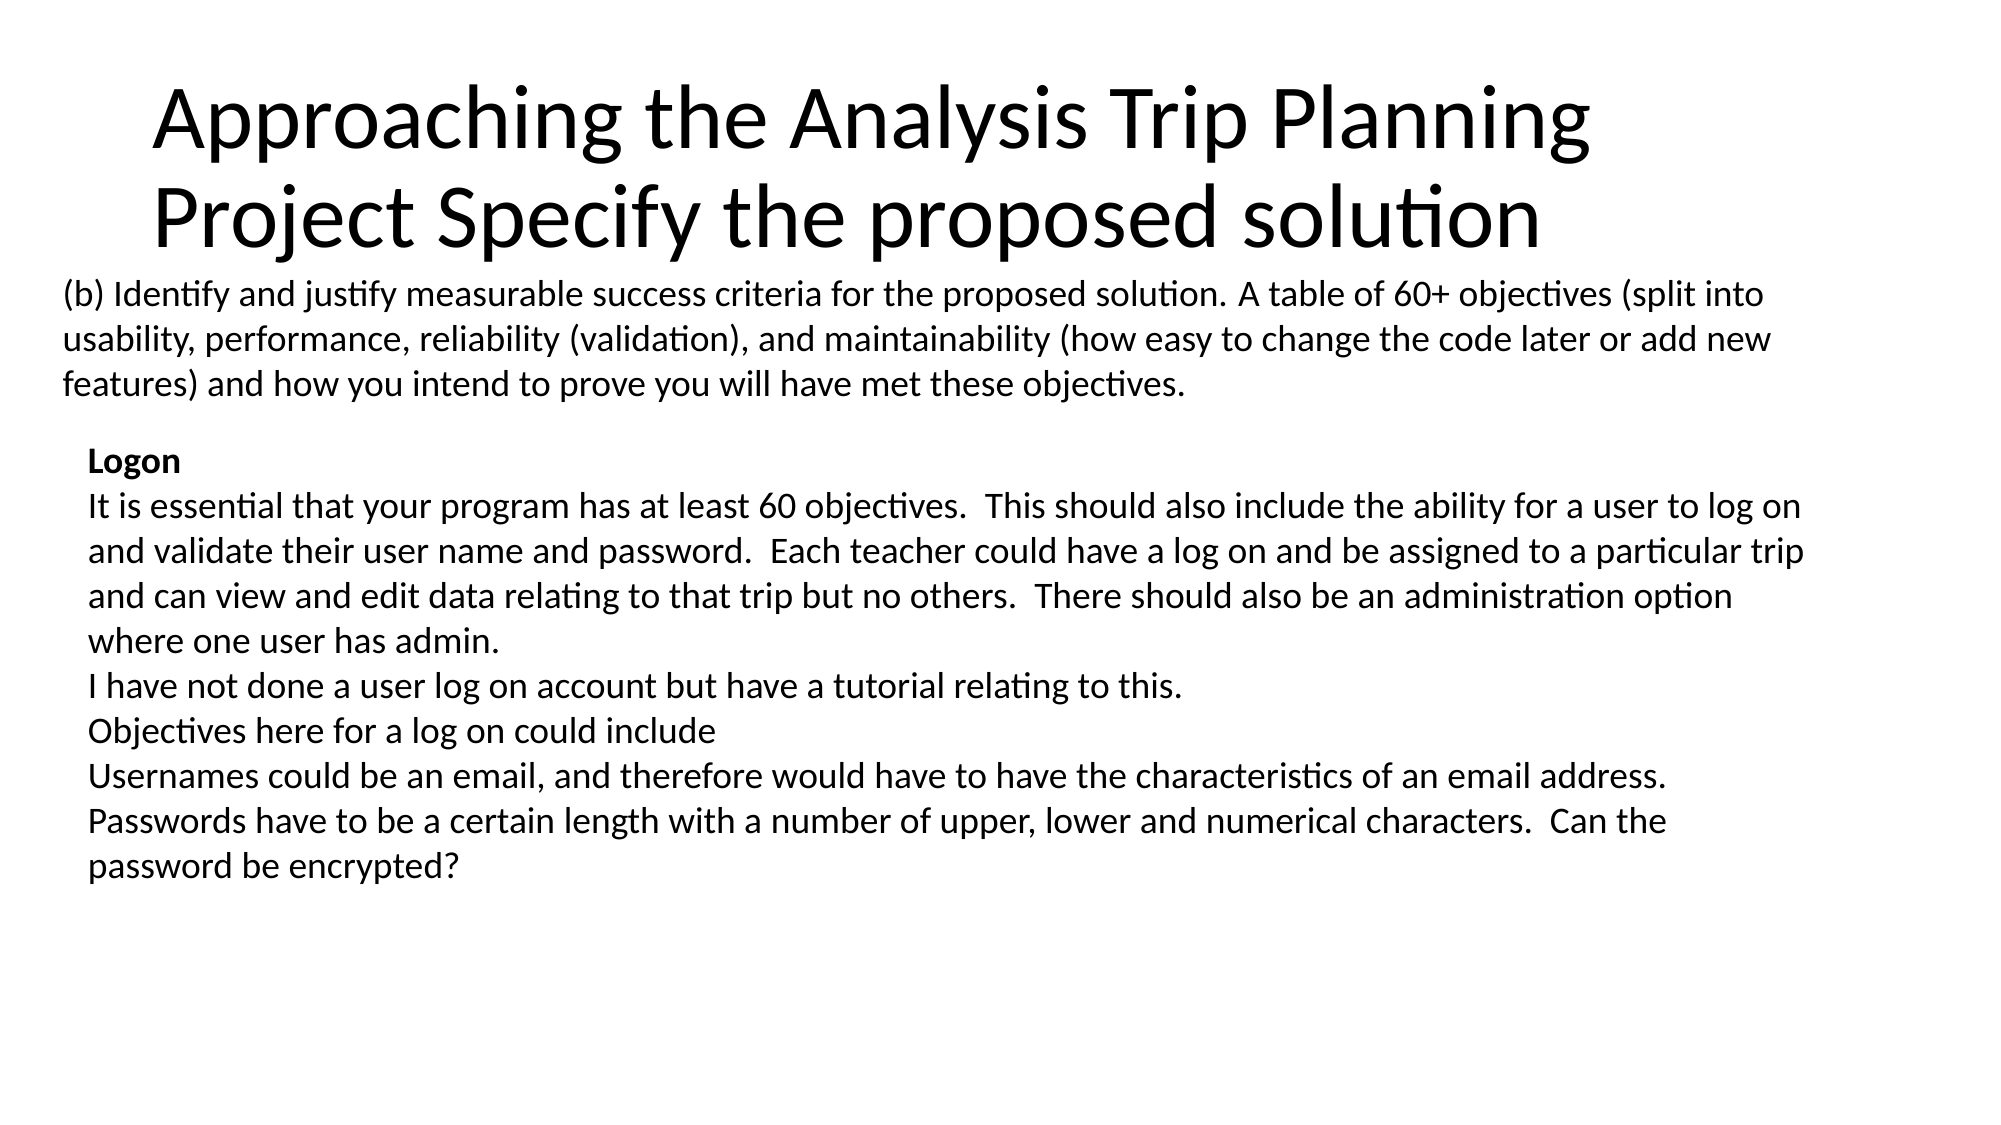

# Approaching the Analysis Trip Planning Project Specify the proposed solution
(b) Identify and justify measurable success criteria for the proposed solution. A table of 60+ objectives (split into usability, performance, reliability (validation), and maintainability (how easy to change the code later or add new features) and how you intend to prove you will have met these objectives.
Logon
It is essential that your program has at least 60 objectives.  This should also include the ability for a user to log on and validate their user name and password.  Each teacher could have a log on and be assigned to a particular trip and can view and edit data relating to that trip but no others.  There should also be an administration option where one user has admin.
I have not done a user log on account but have a tutorial relating to this.
Objectives here for a log on could include
Usernames could be an email, and therefore would have to have the characteristics of an email address.
Passwords have to be a certain length with a number of upper, lower and numerical characters.  Can the password be encrypted?